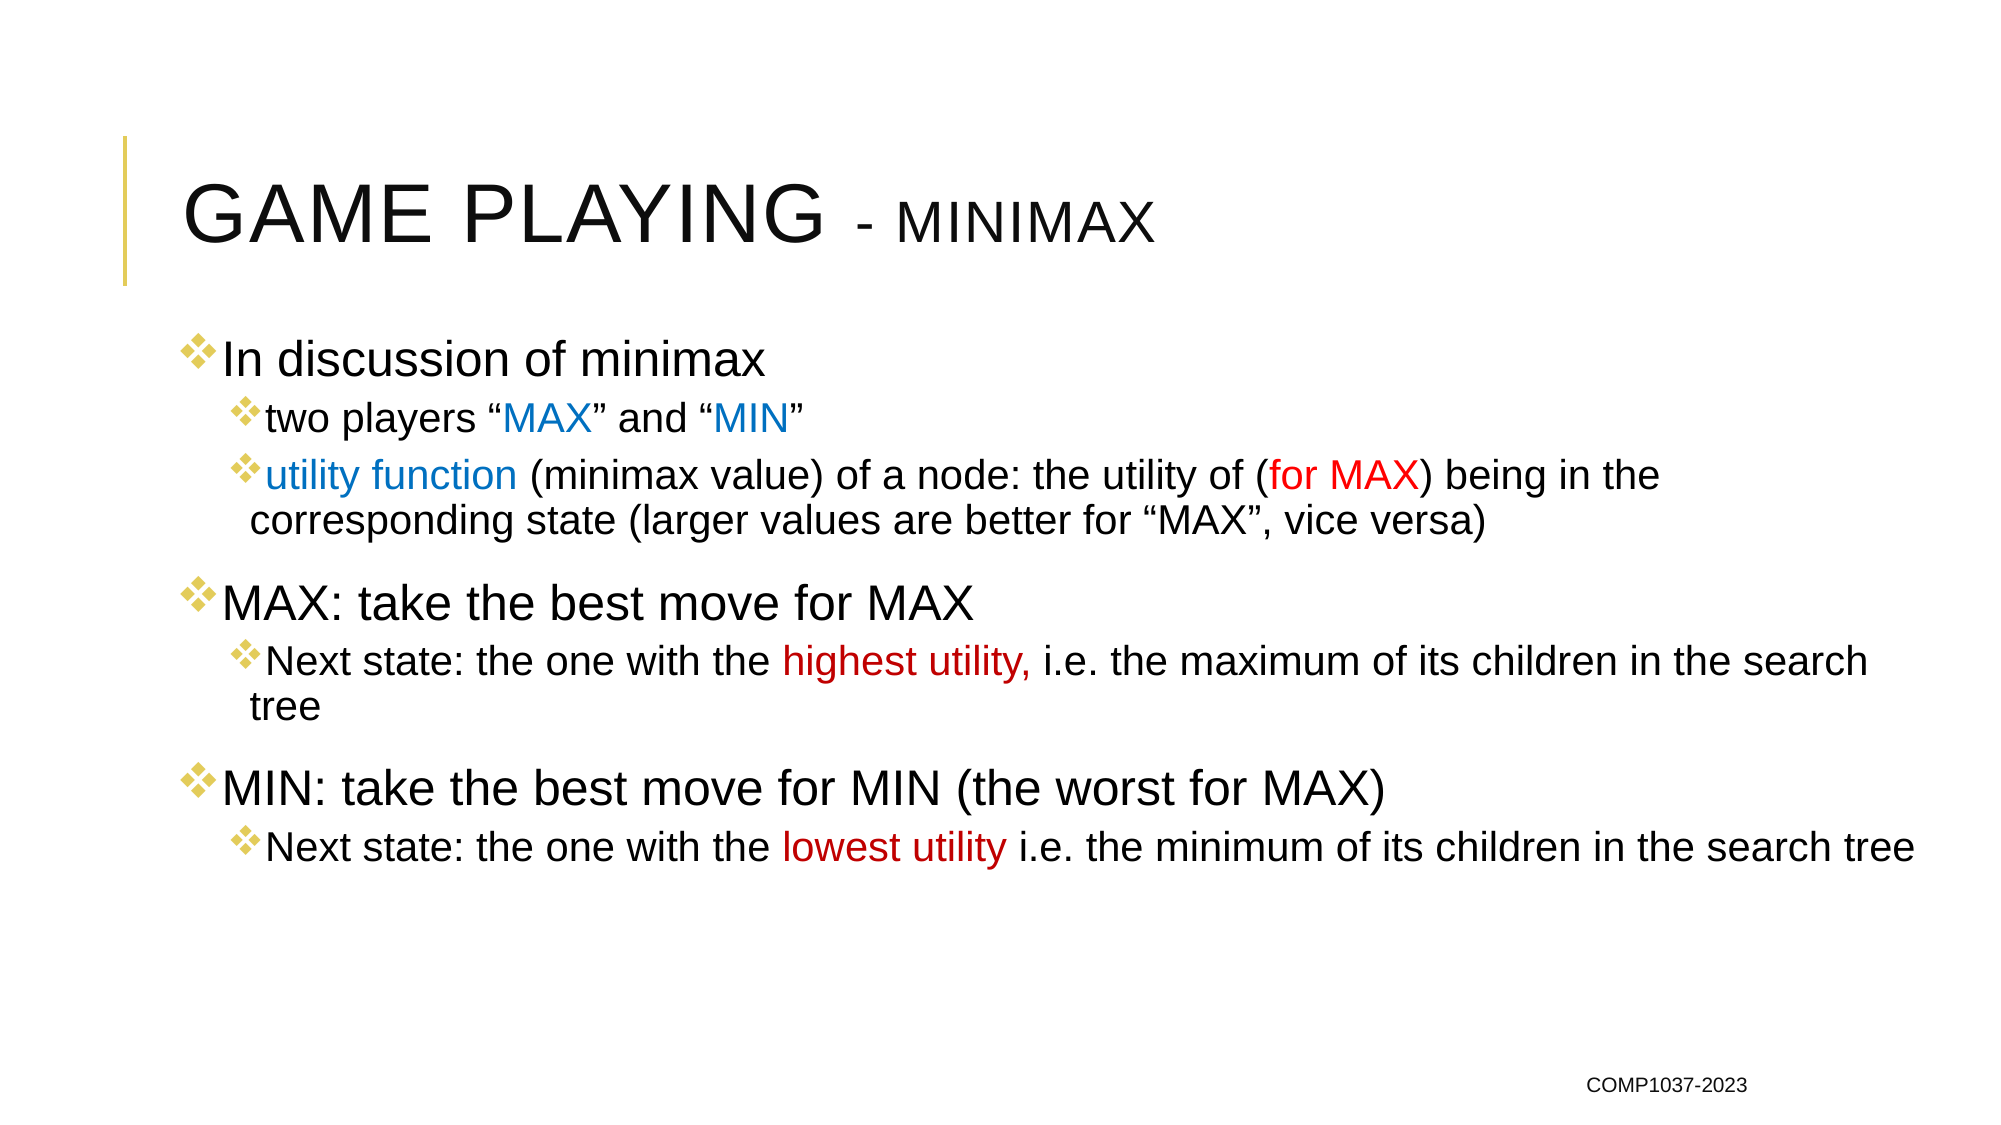

# Game Playing - Minimax
In discussion of minimax
two players “MAX” and “MIN”
utility function (minimax value) of a node: the utility of (for MAX) being in the corresponding state (larger values are better for “MAX”, vice versa)
MAX: take the best move for MAX
Next state: the one with the highest utility, i.e. the maximum of its children in the search tree
MIN: take the best move for MIN (the worst for MAX)
Next state: the one with the lowest utility i.e. the minimum of its children in the search tree

COMP1037-2023